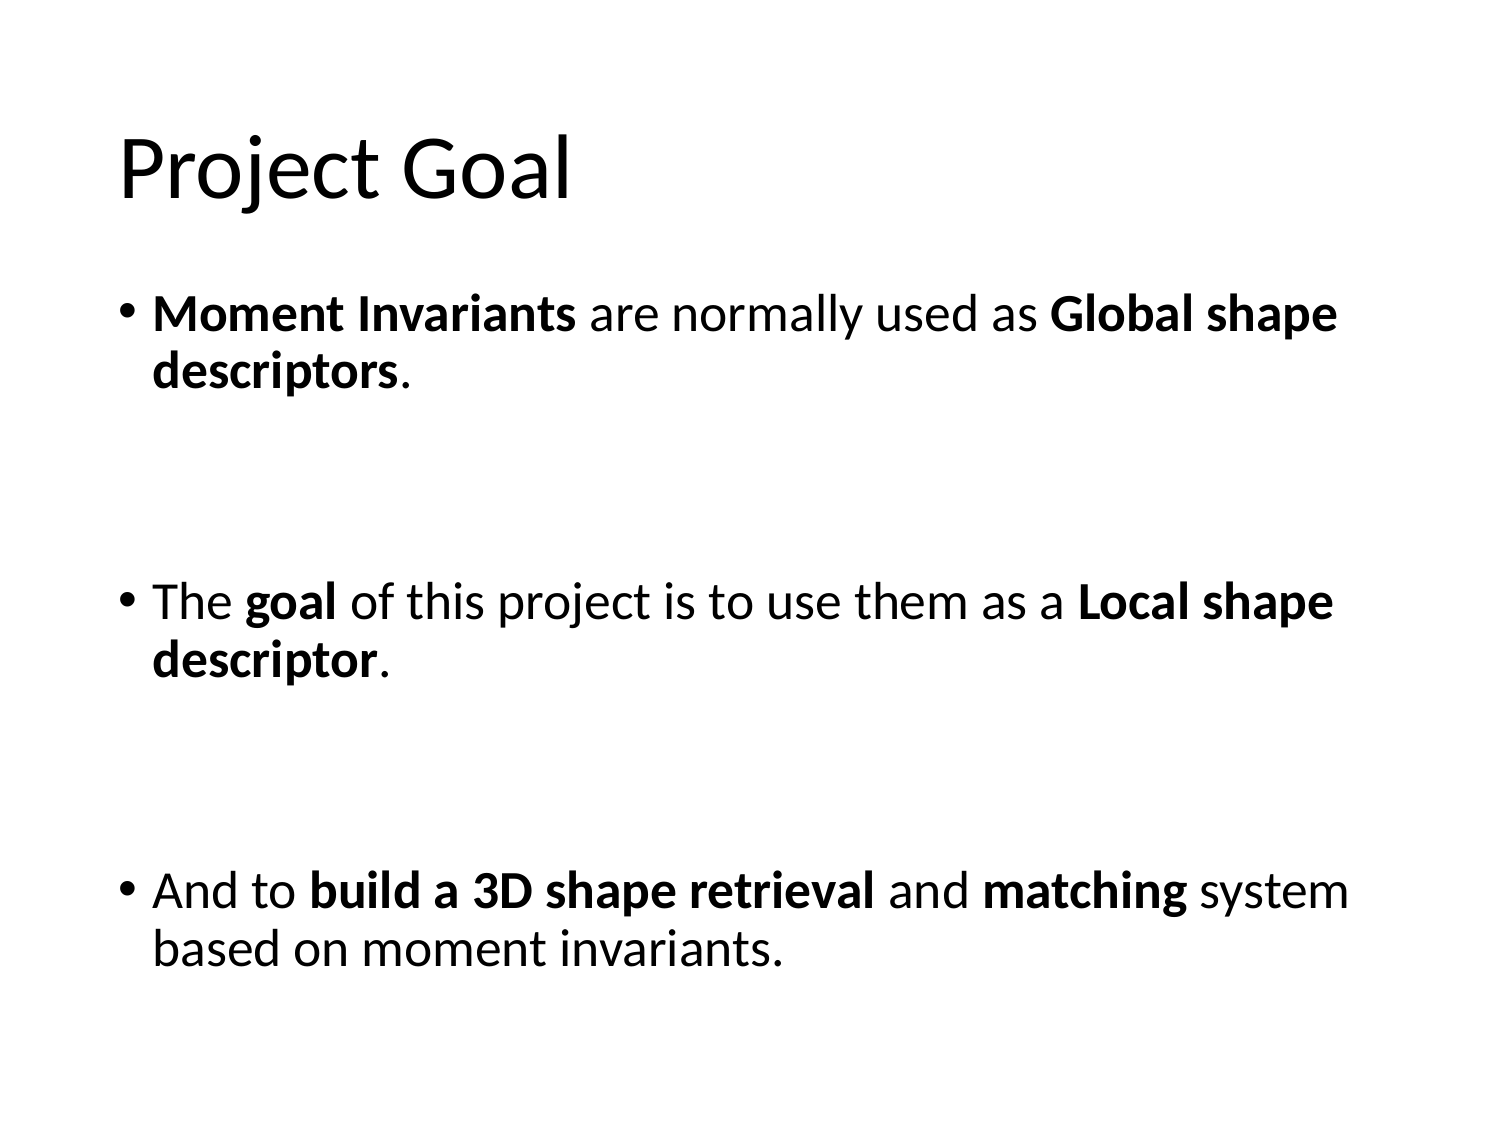

# Project Goal
Moment Invariants are normally used as Global shape descriptors.

The goal of this project is to use them as a Local shape descriptor.

And to build a 3D shape retrieval and matching system based on moment invariants.